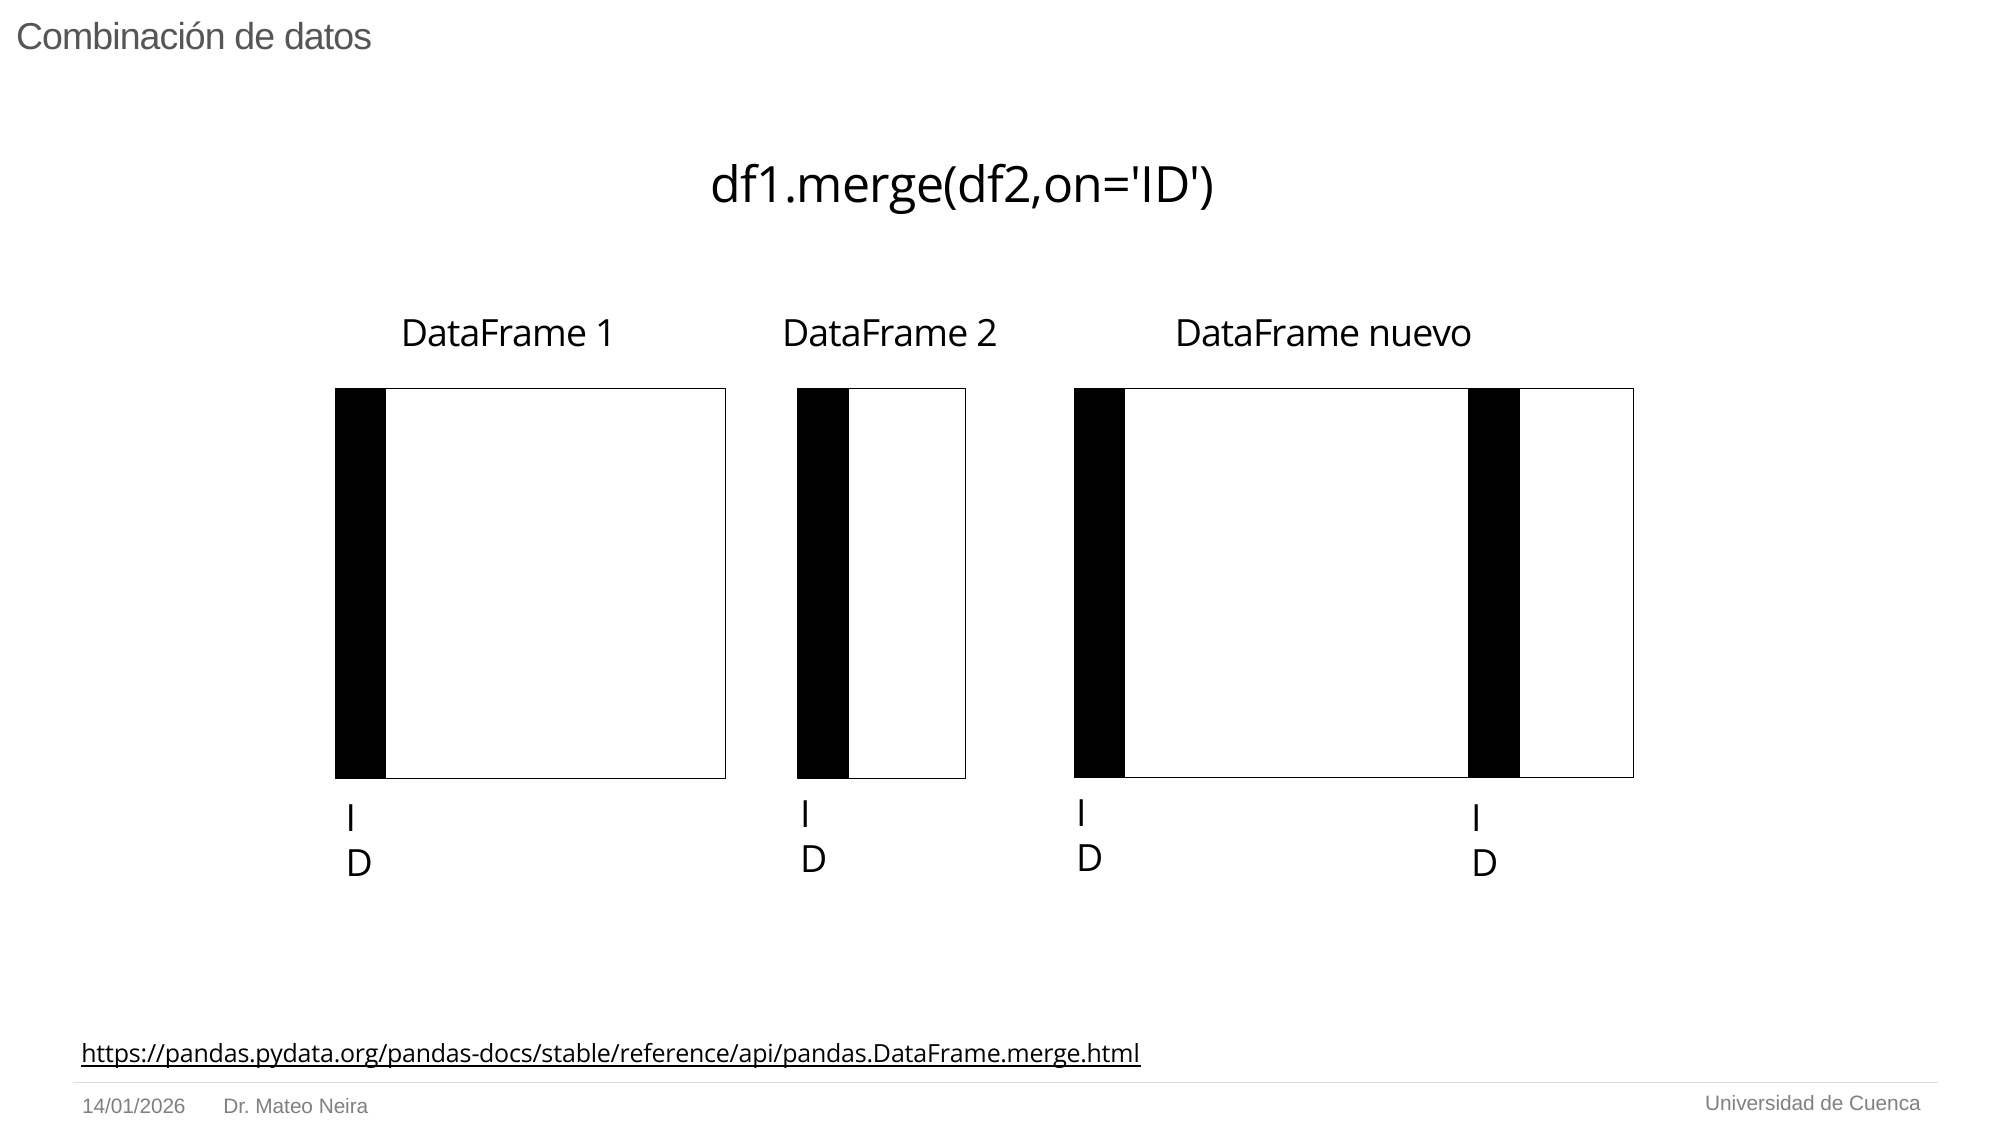

# Combinación de datos
df1.merge(df2,on='ID')
DataFrame 2
DataFrame nuevo
DataFrame 1

|  |  |  |  |
| --- | --- | --- | --- |
ID
ID
ID
ID
https://pandas.pydata.org/pandas-docs/stable/reference/api/pandas.DataFrame.merge.html